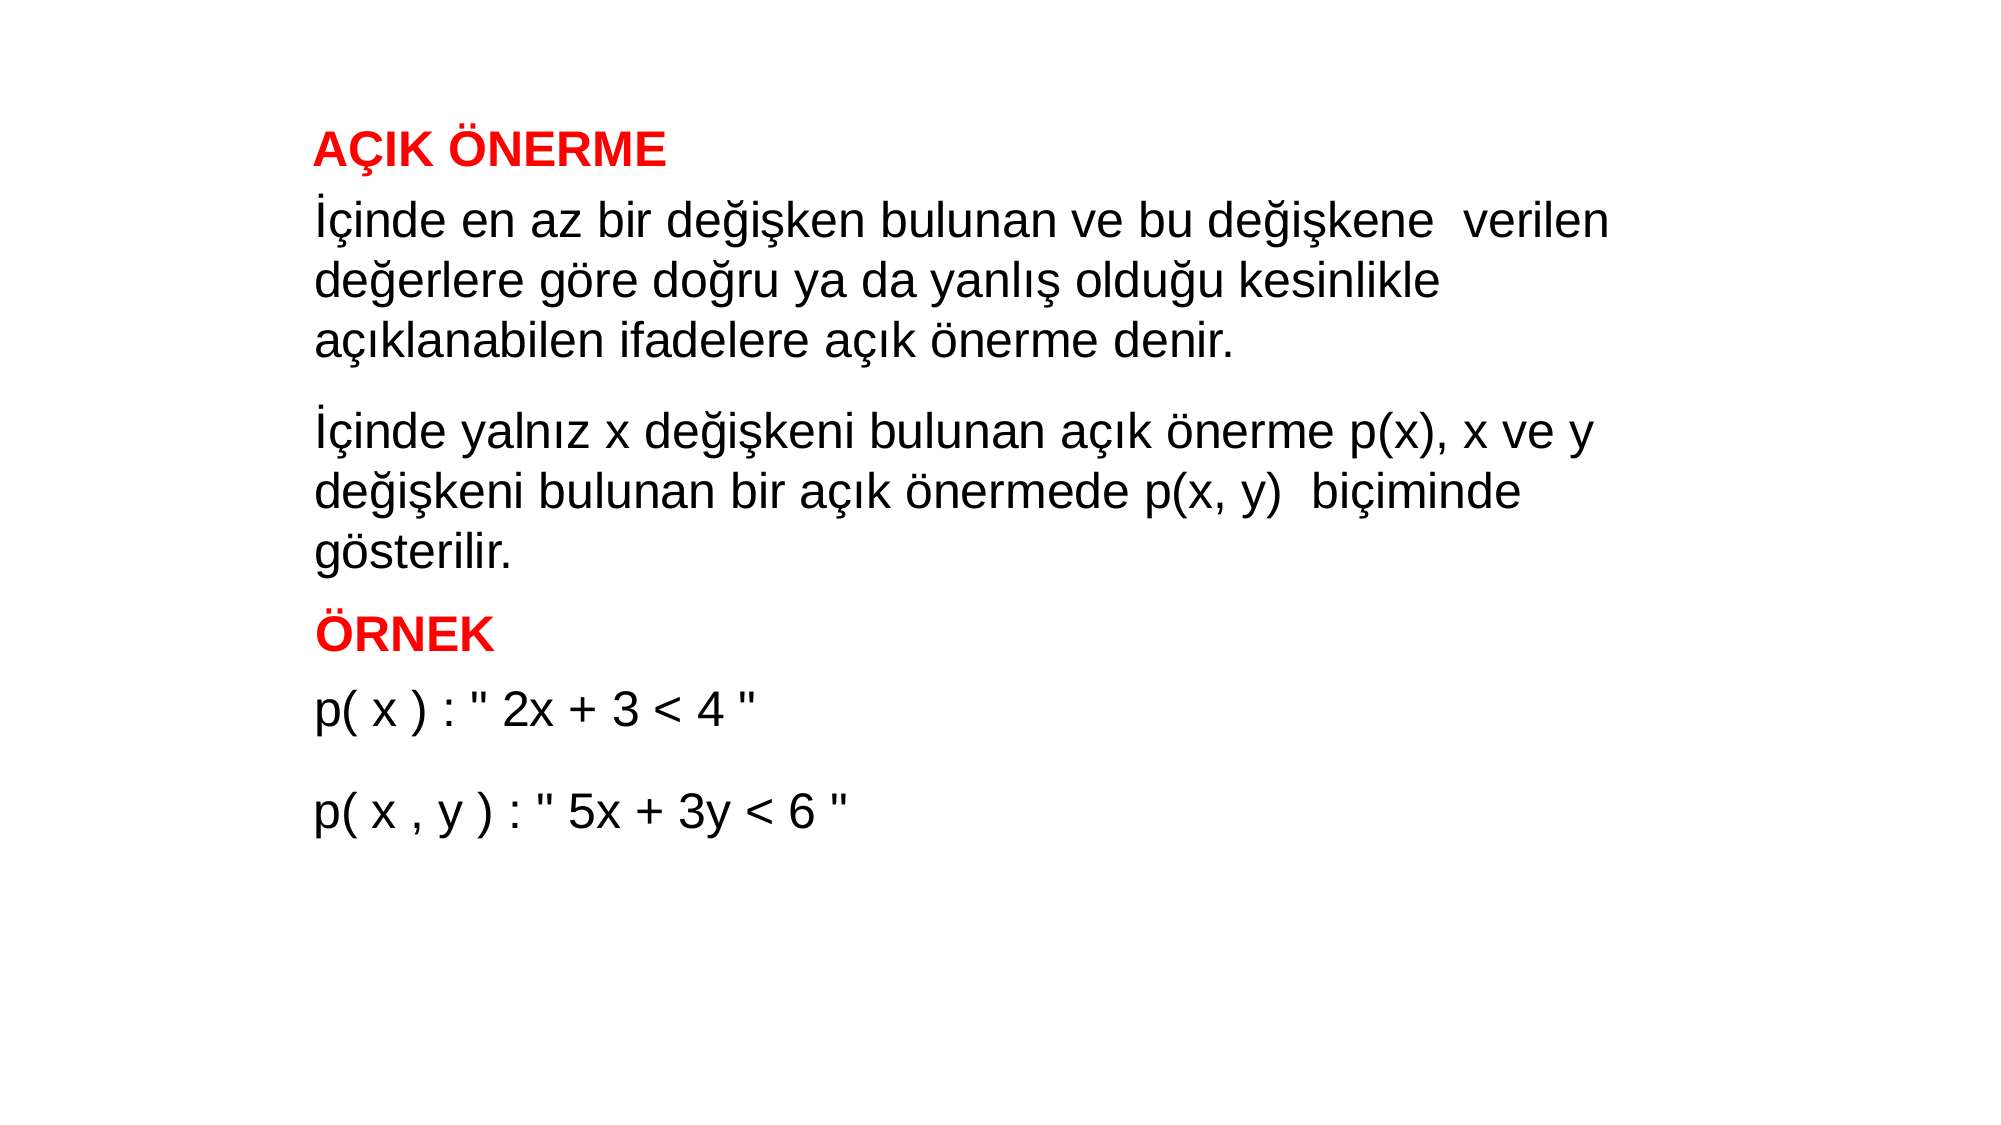

AÇIK ÖNERME
İçinde en az bir değişken bulunan ve bu değişkene  verilen değerlere göre doğru ya da yanlış olduğu kesinlikle açıklanabilen ifadelere açık önerme denir.
İçinde yalnız x değişkeni bulunan açık önerme p(x), x ve y değişkeni bulunan bir açık önermede p(x, y)  biçiminde gösterilir.
ÖRNEK
p( x ) : " 2x + 3 < 4 "
p( x , y ) : " 5x + 3y < 6 "